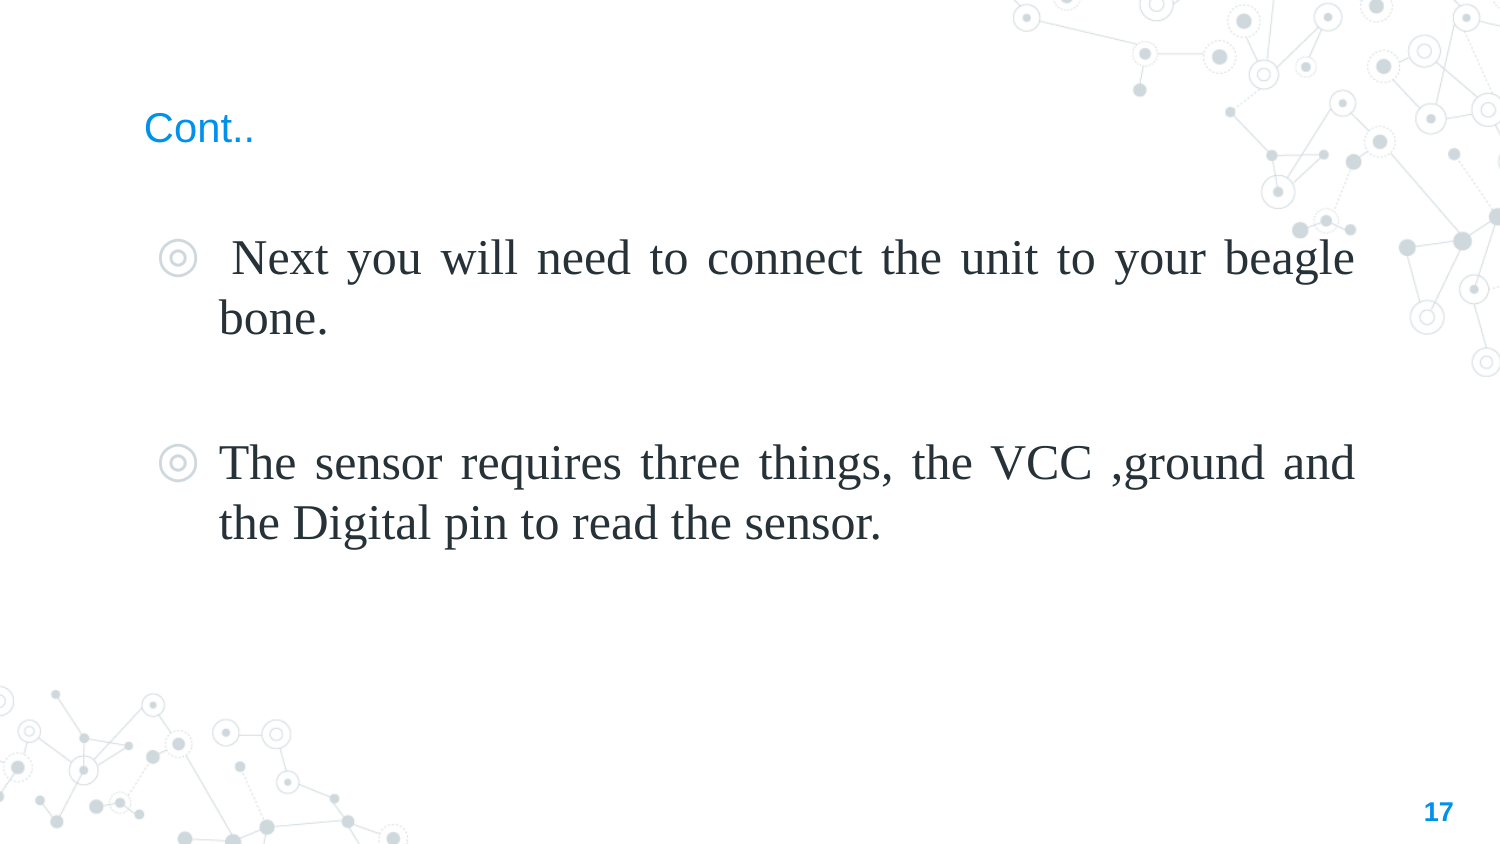

# Cont..
 Next you will need to connect the unit to your beagle bone.

The sensor requires three things, the VCC ,ground and the Digital pin to read the sensor.

17